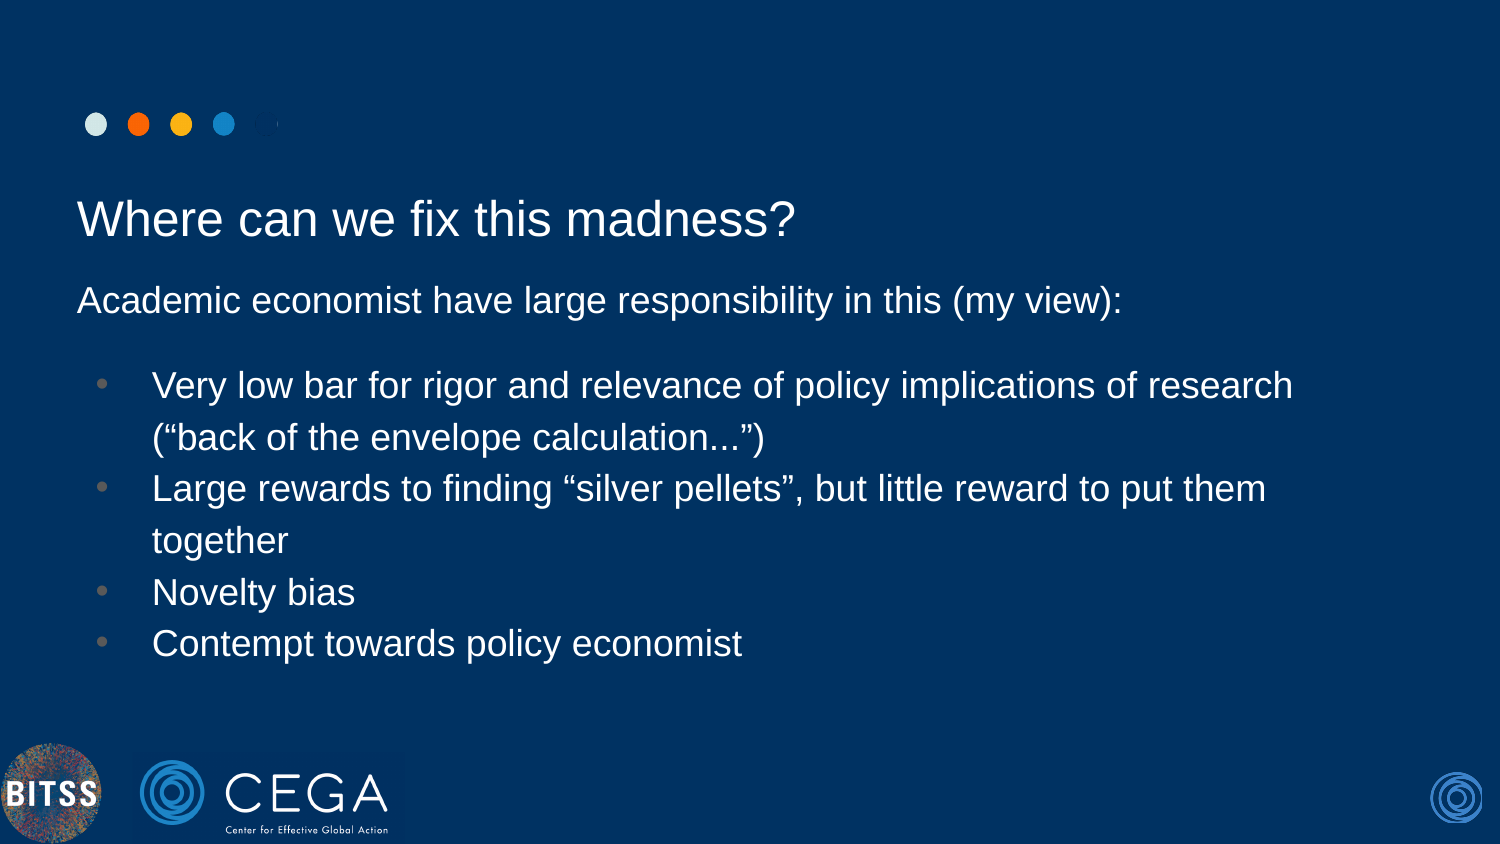

# Where can we fix this madness?
Academic economist have large responsibility in this (my view):
Very low bar for rigor and relevance of policy implications of research (“back of the envelope calculation...”)
Large rewards to finding “silver pellets”, but little reward to put them together
Novelty bias
Contempt towards policy economist